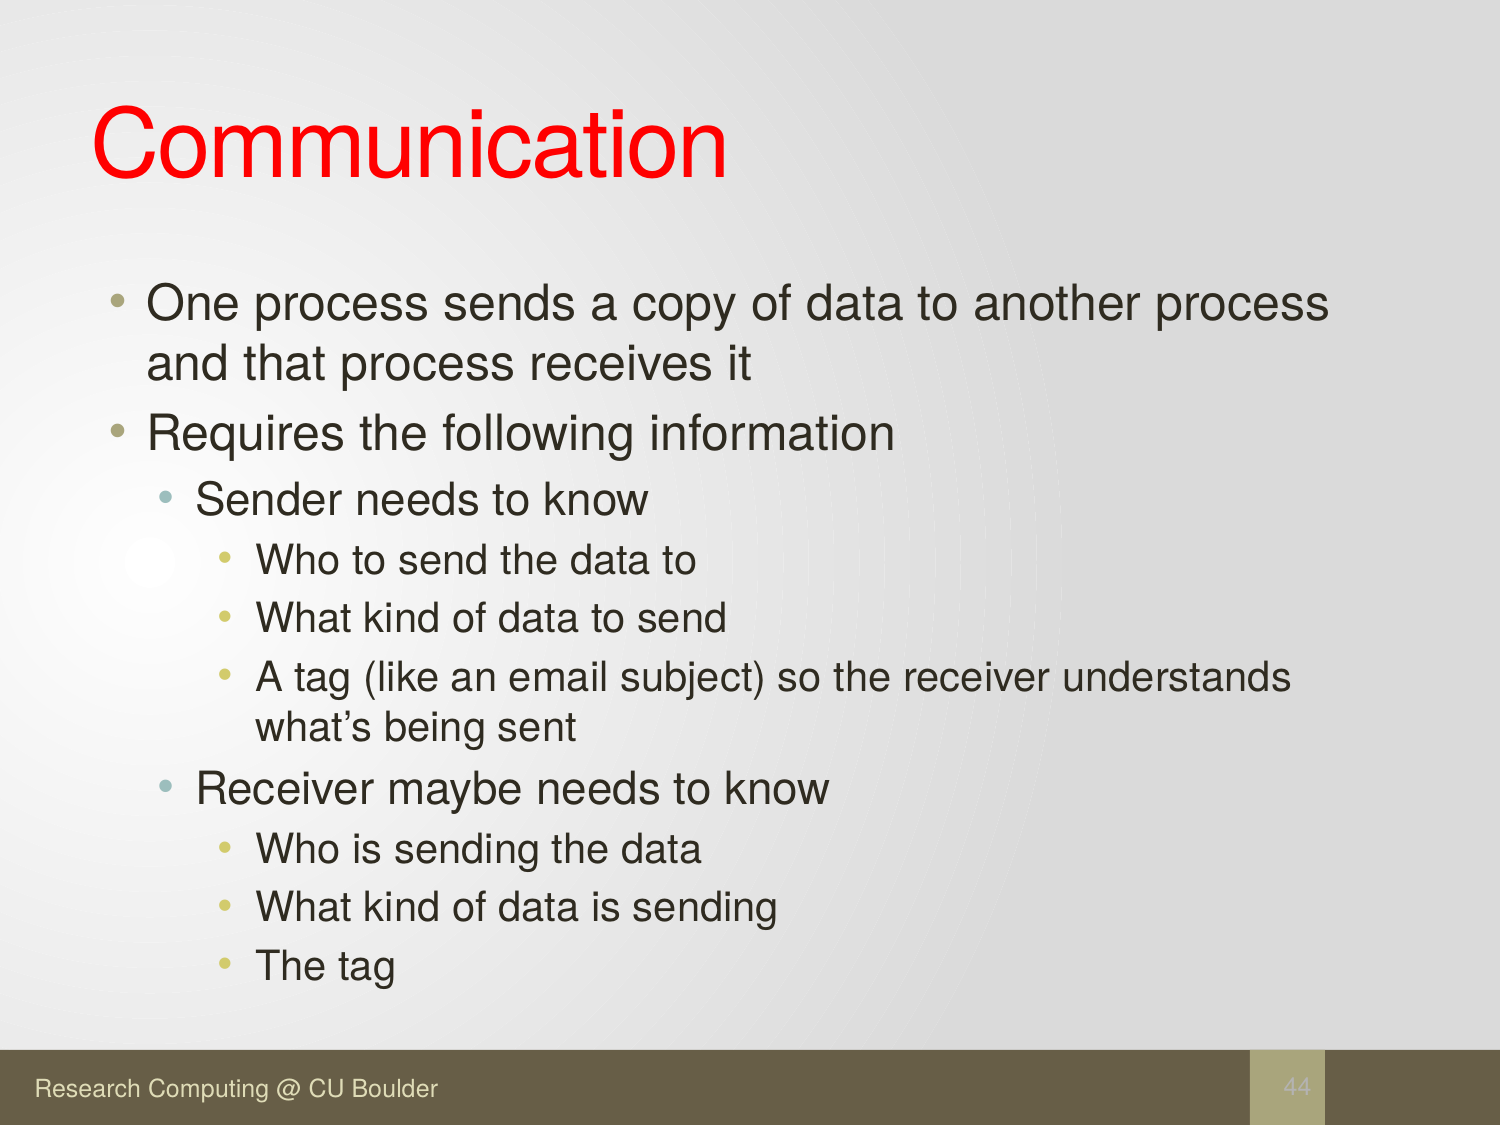

# Communication
One process sends a copy of data to another process and that process receives it
Requires the following information
Sender needs to know
Who to send the data to
What kind of data to send
A tag (like an email subject) so the receiver understands what’s being sent
Receiver maybe needs to know
Who is sending the data
What kind of data is sending
The tag
44